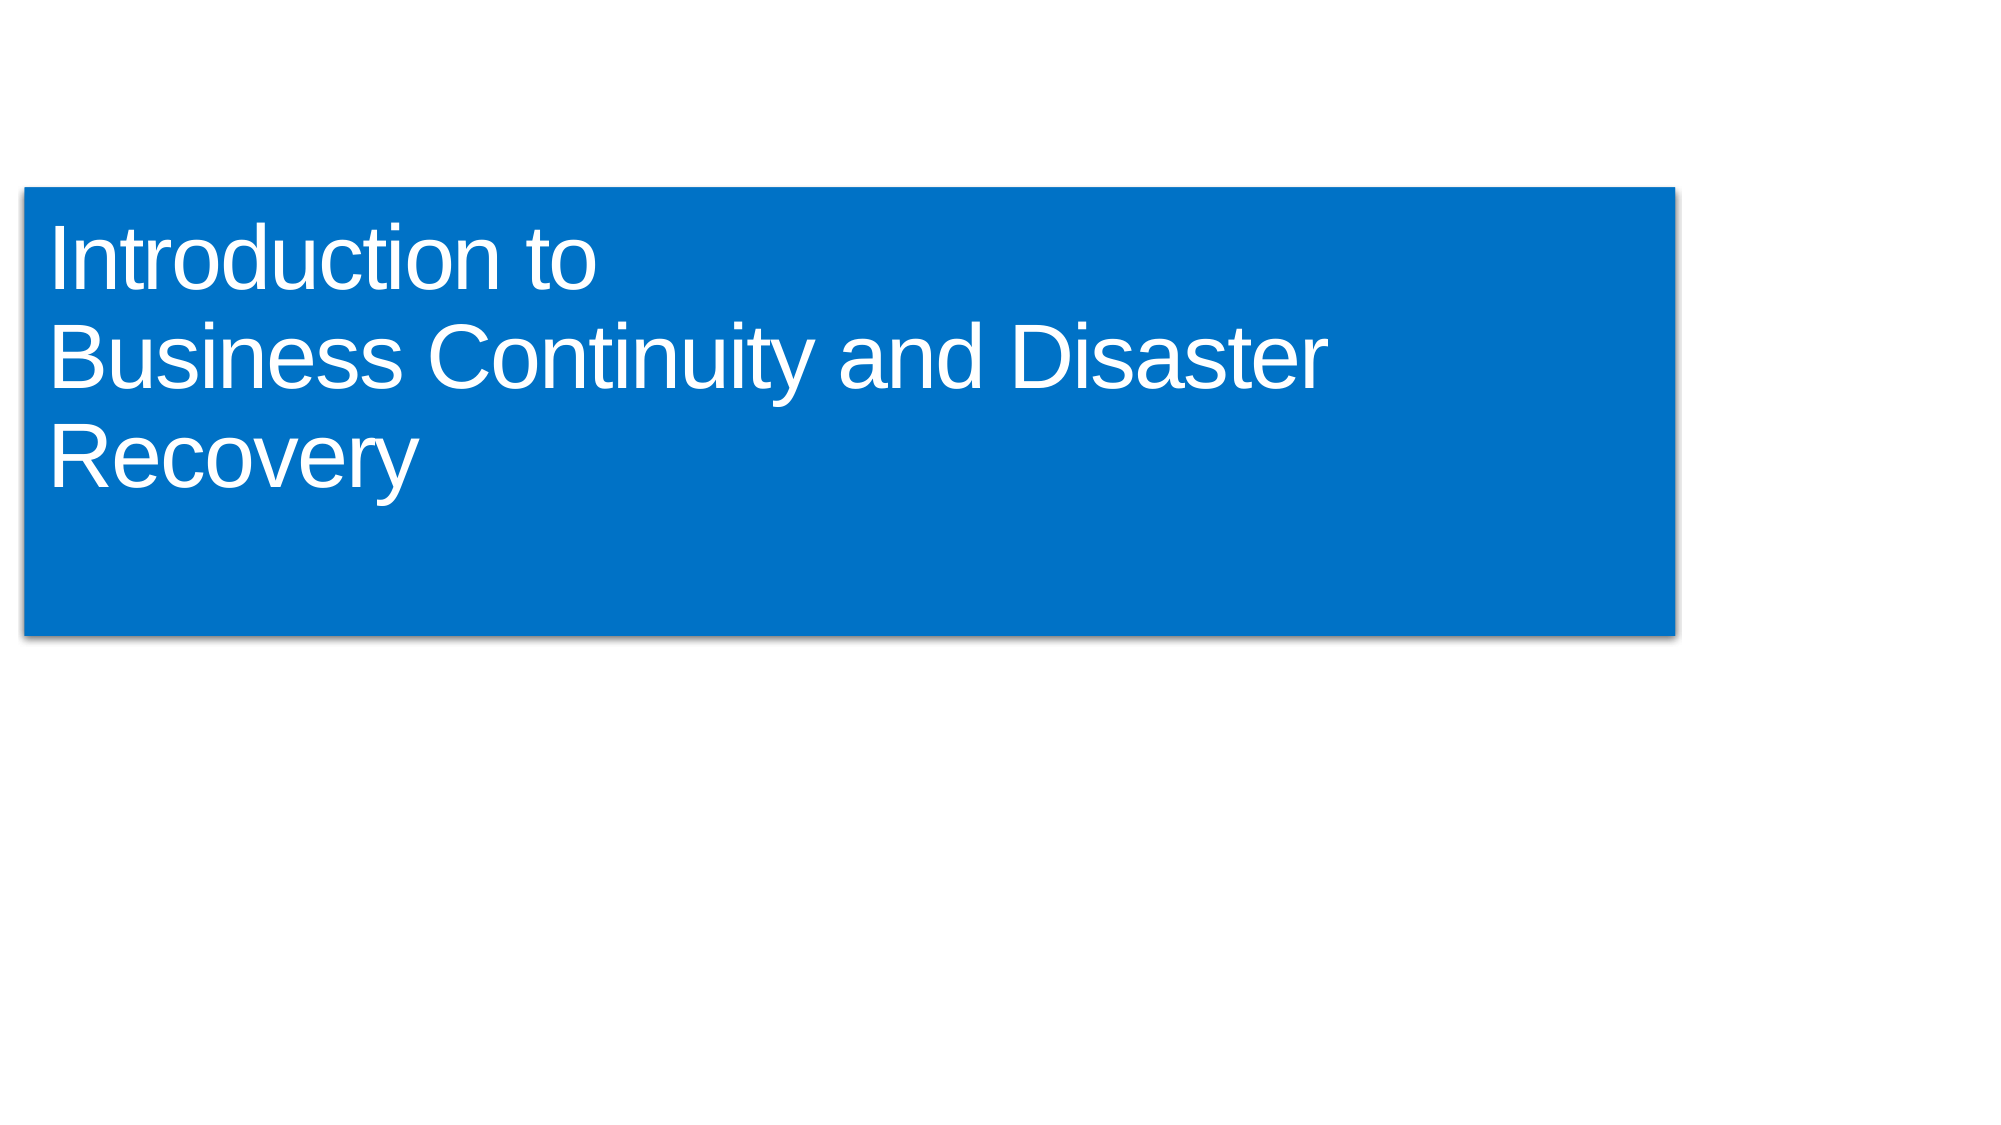

# Introduction to Business Continuity and Disaster Recovery